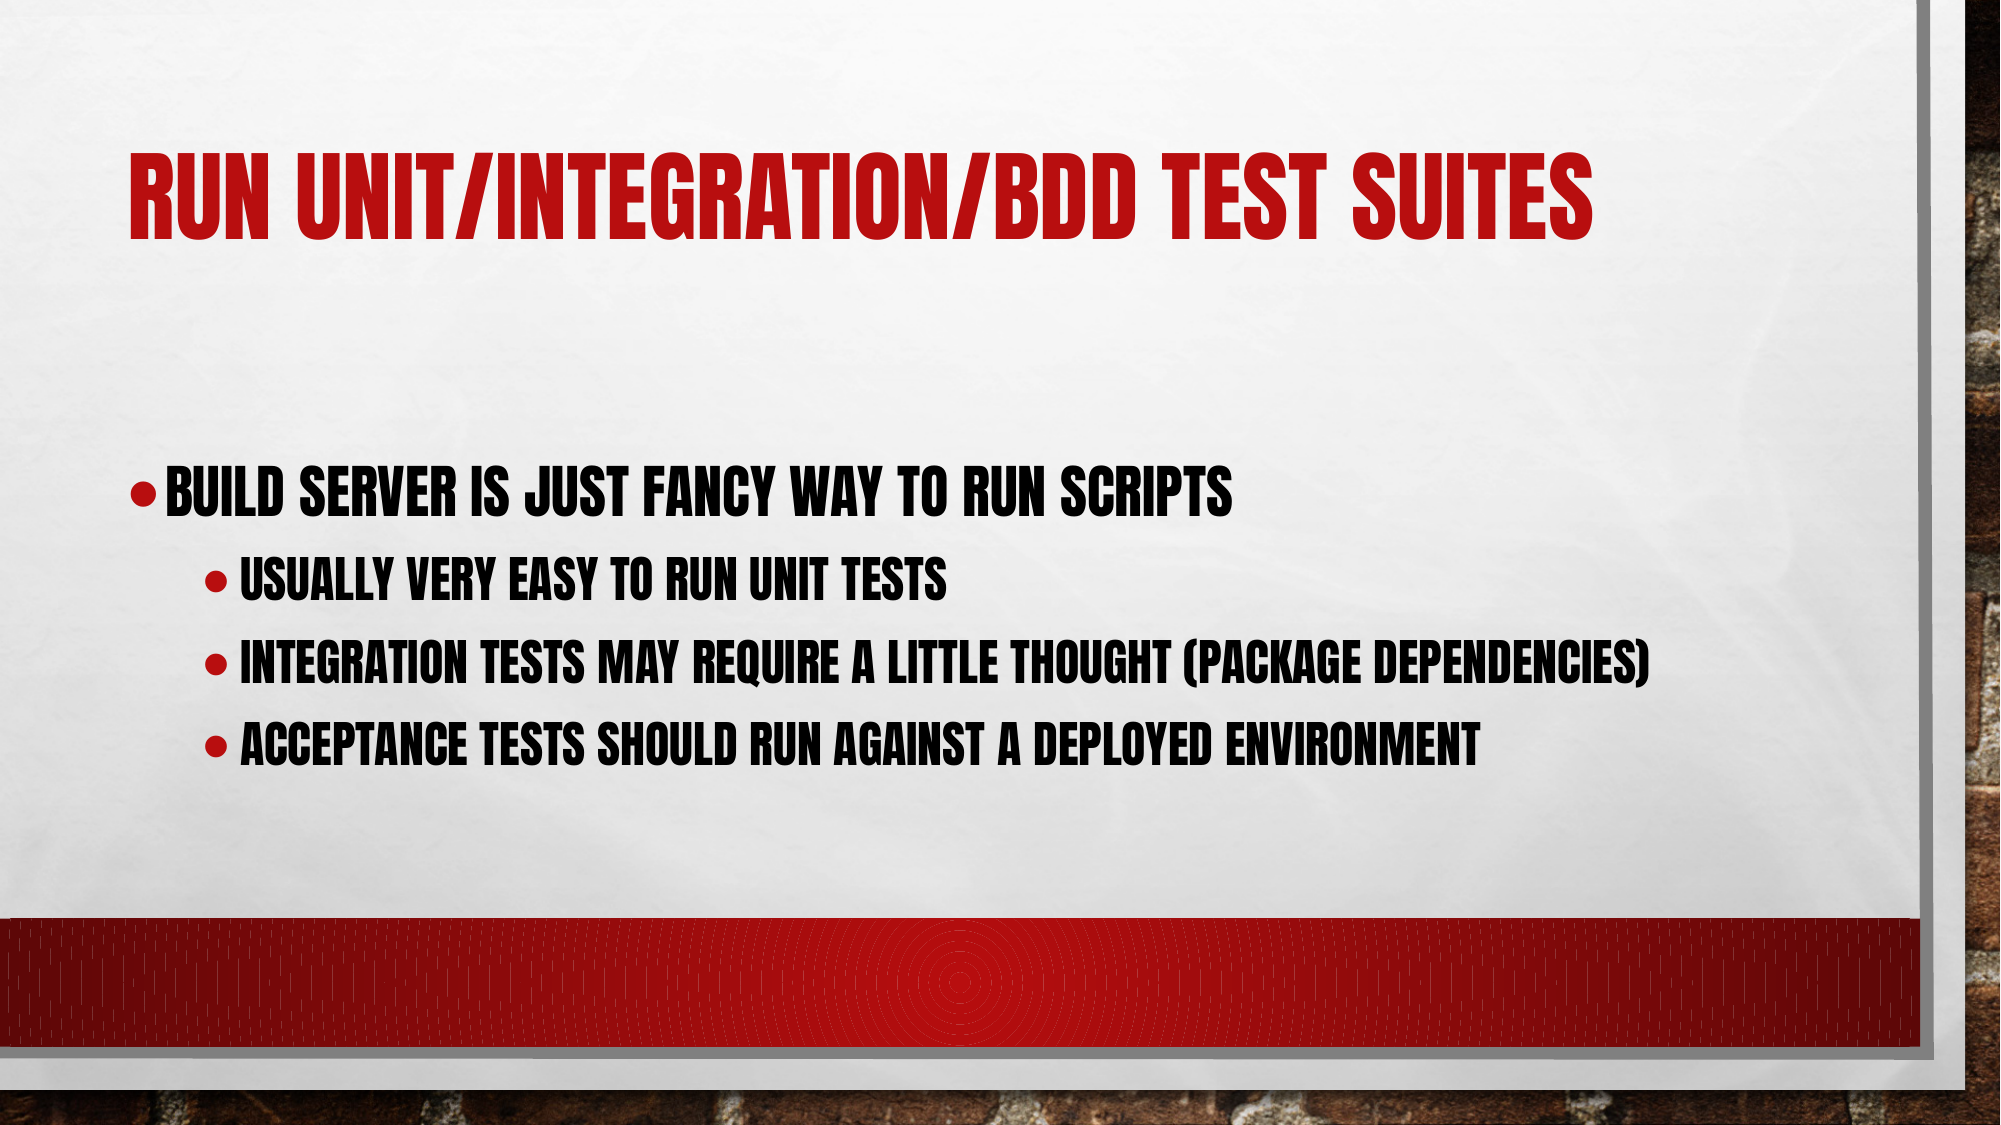

# Run unit/integration/BDD test suites
Build server is just fancy way to run scripts
Usually very easy to run unit tests
Integration Tests may require a little thought (package dependencies)
Acceptance Tests Should Run Against a deployed environment